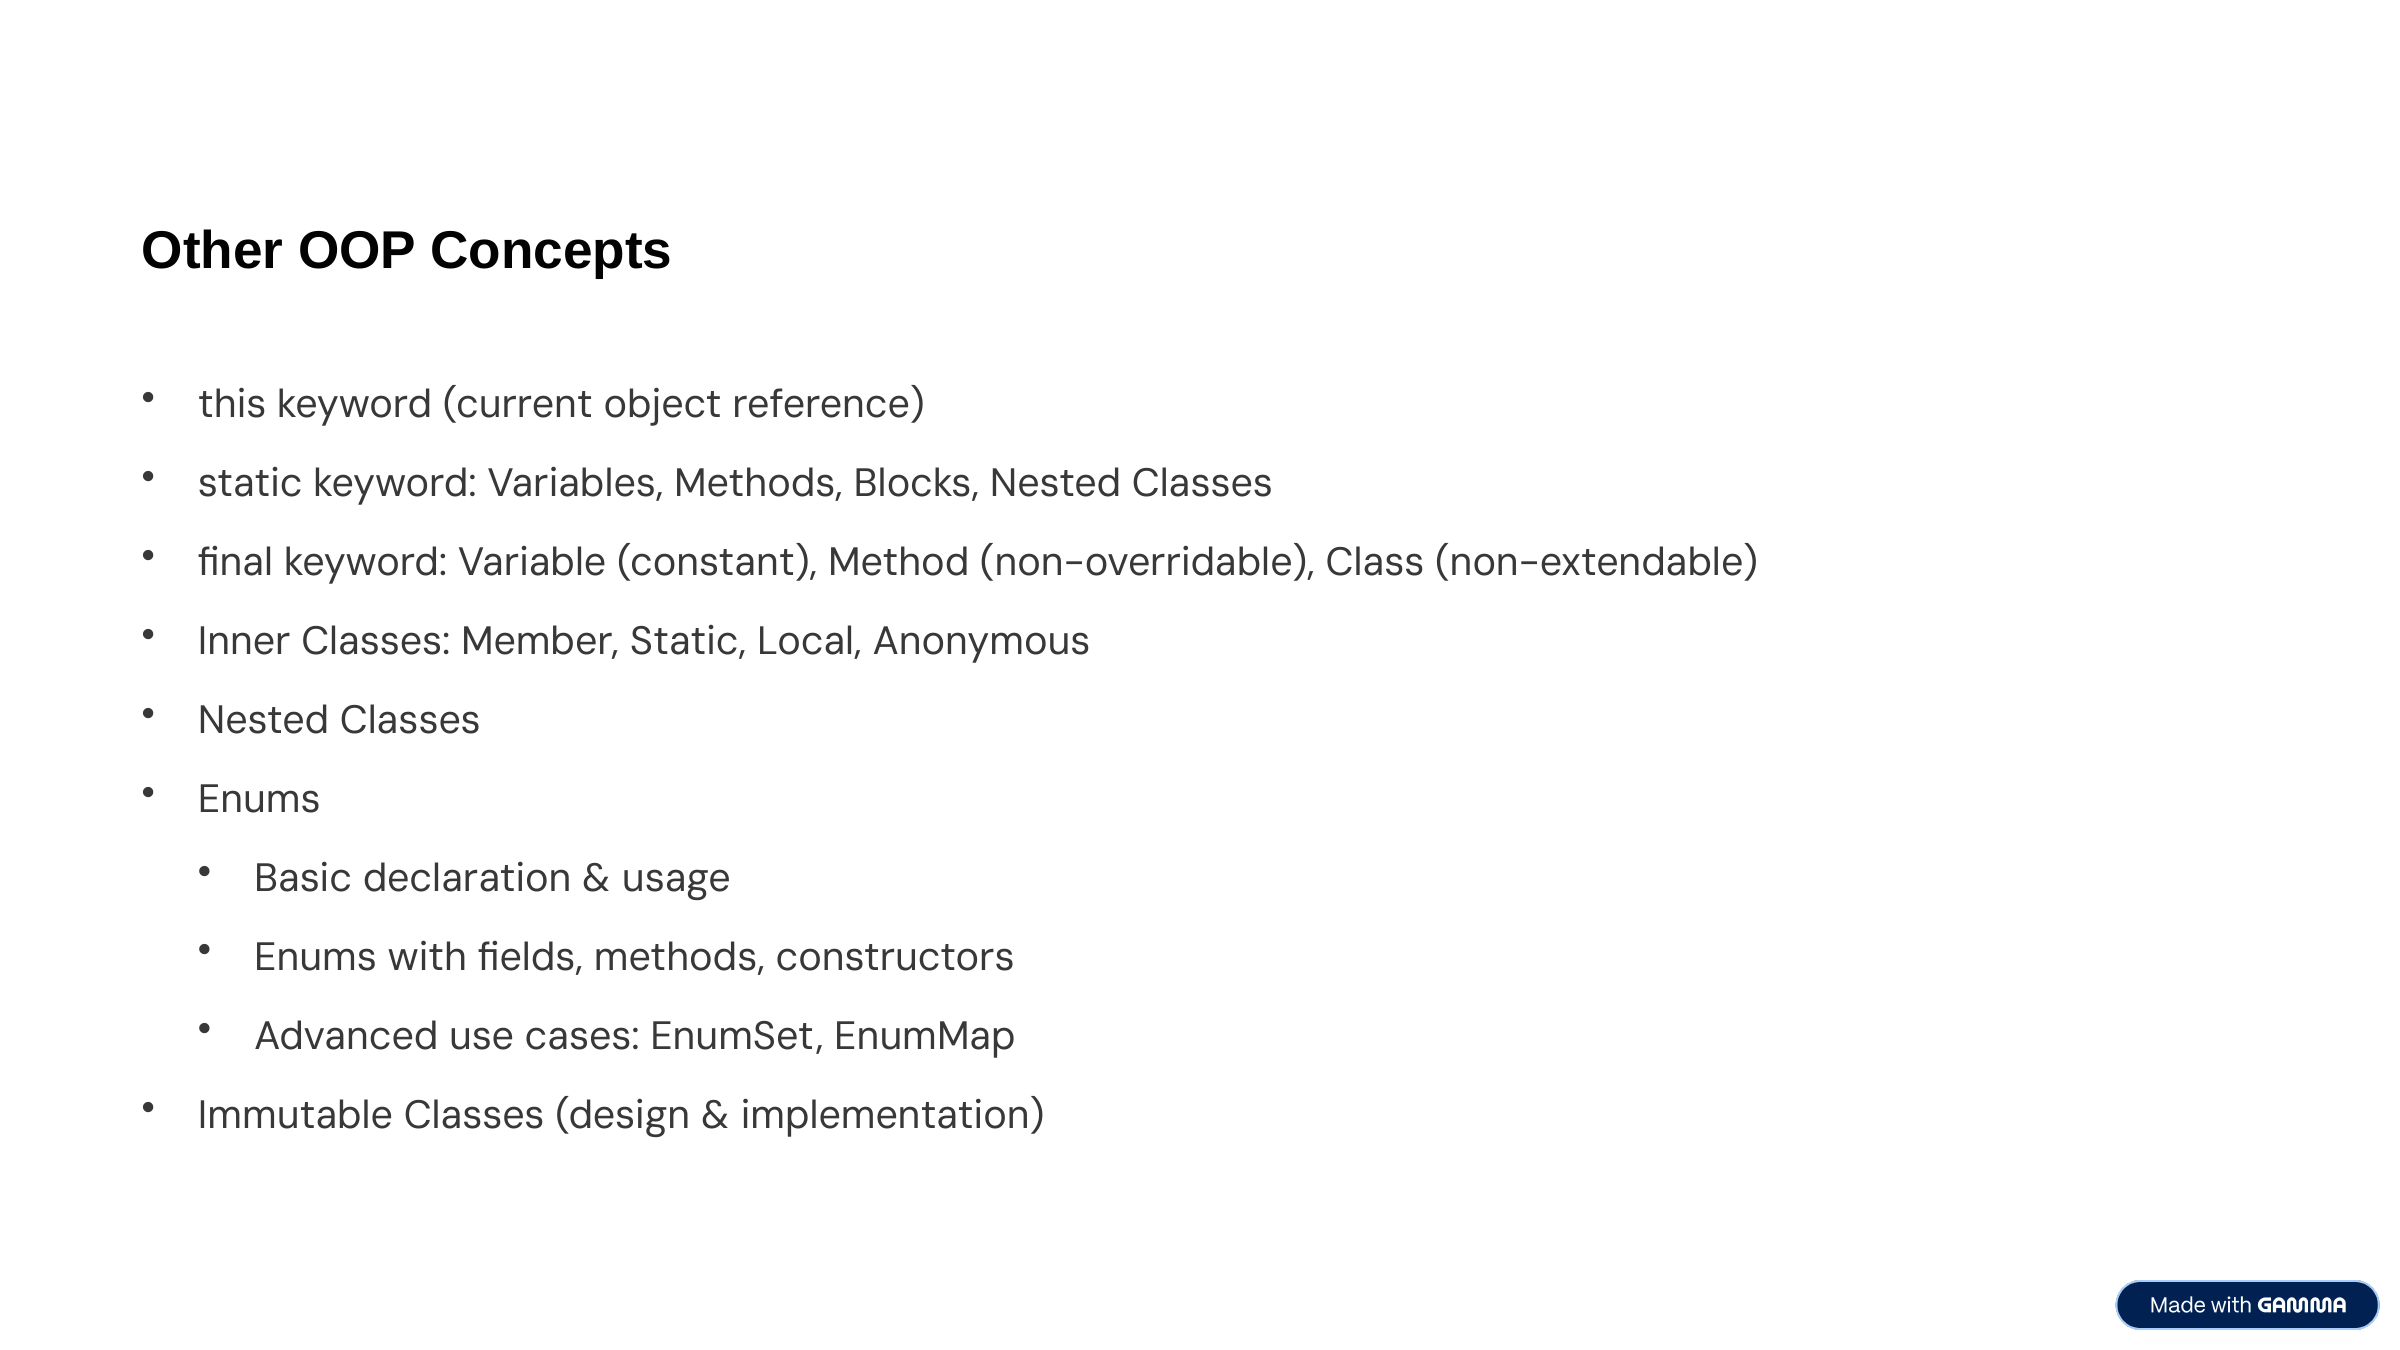

Other OOP Concepts
this keyword (current object reference)
static keyword: Variables, Methods, Blocks, Nested Classes
final keyword: Variable (constant), Method (non-overridable), Class (non-extendable)
Inner Classes: Member, Static, Local, Anonymous
Nested Classes
Enums
Basic declaration & usage
Enums with fields, methods, constructors
Advanced use cases: EnumSet, EnumMap
Immutable Classes (design & implementation)